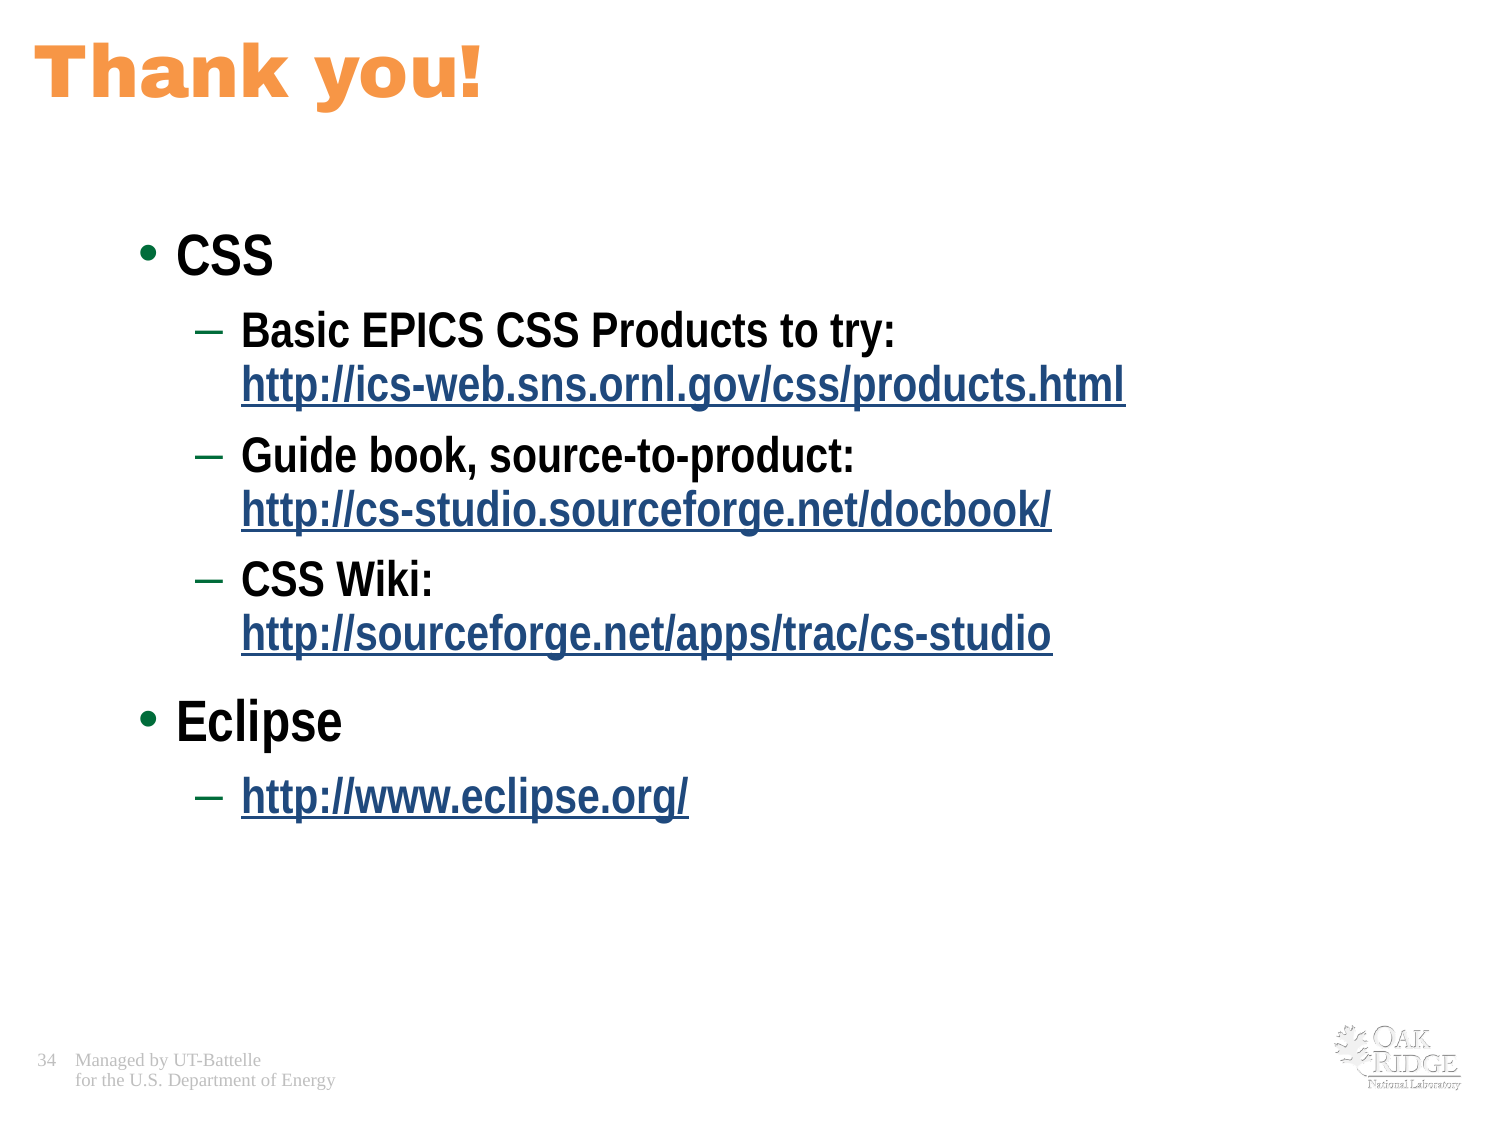

# Thank you!
CSS
Basic EPICS CSS Products to try:
http://ics-web.sns.ornl.gov/css/products.html
Guide book, source-to-product:
http://cs-studio.sourceforge.net/docbook/
CSS Wiki:
http://sourceforge.net/apps/trac/cs-studio
Eclipse
http://www.eclipse.org/